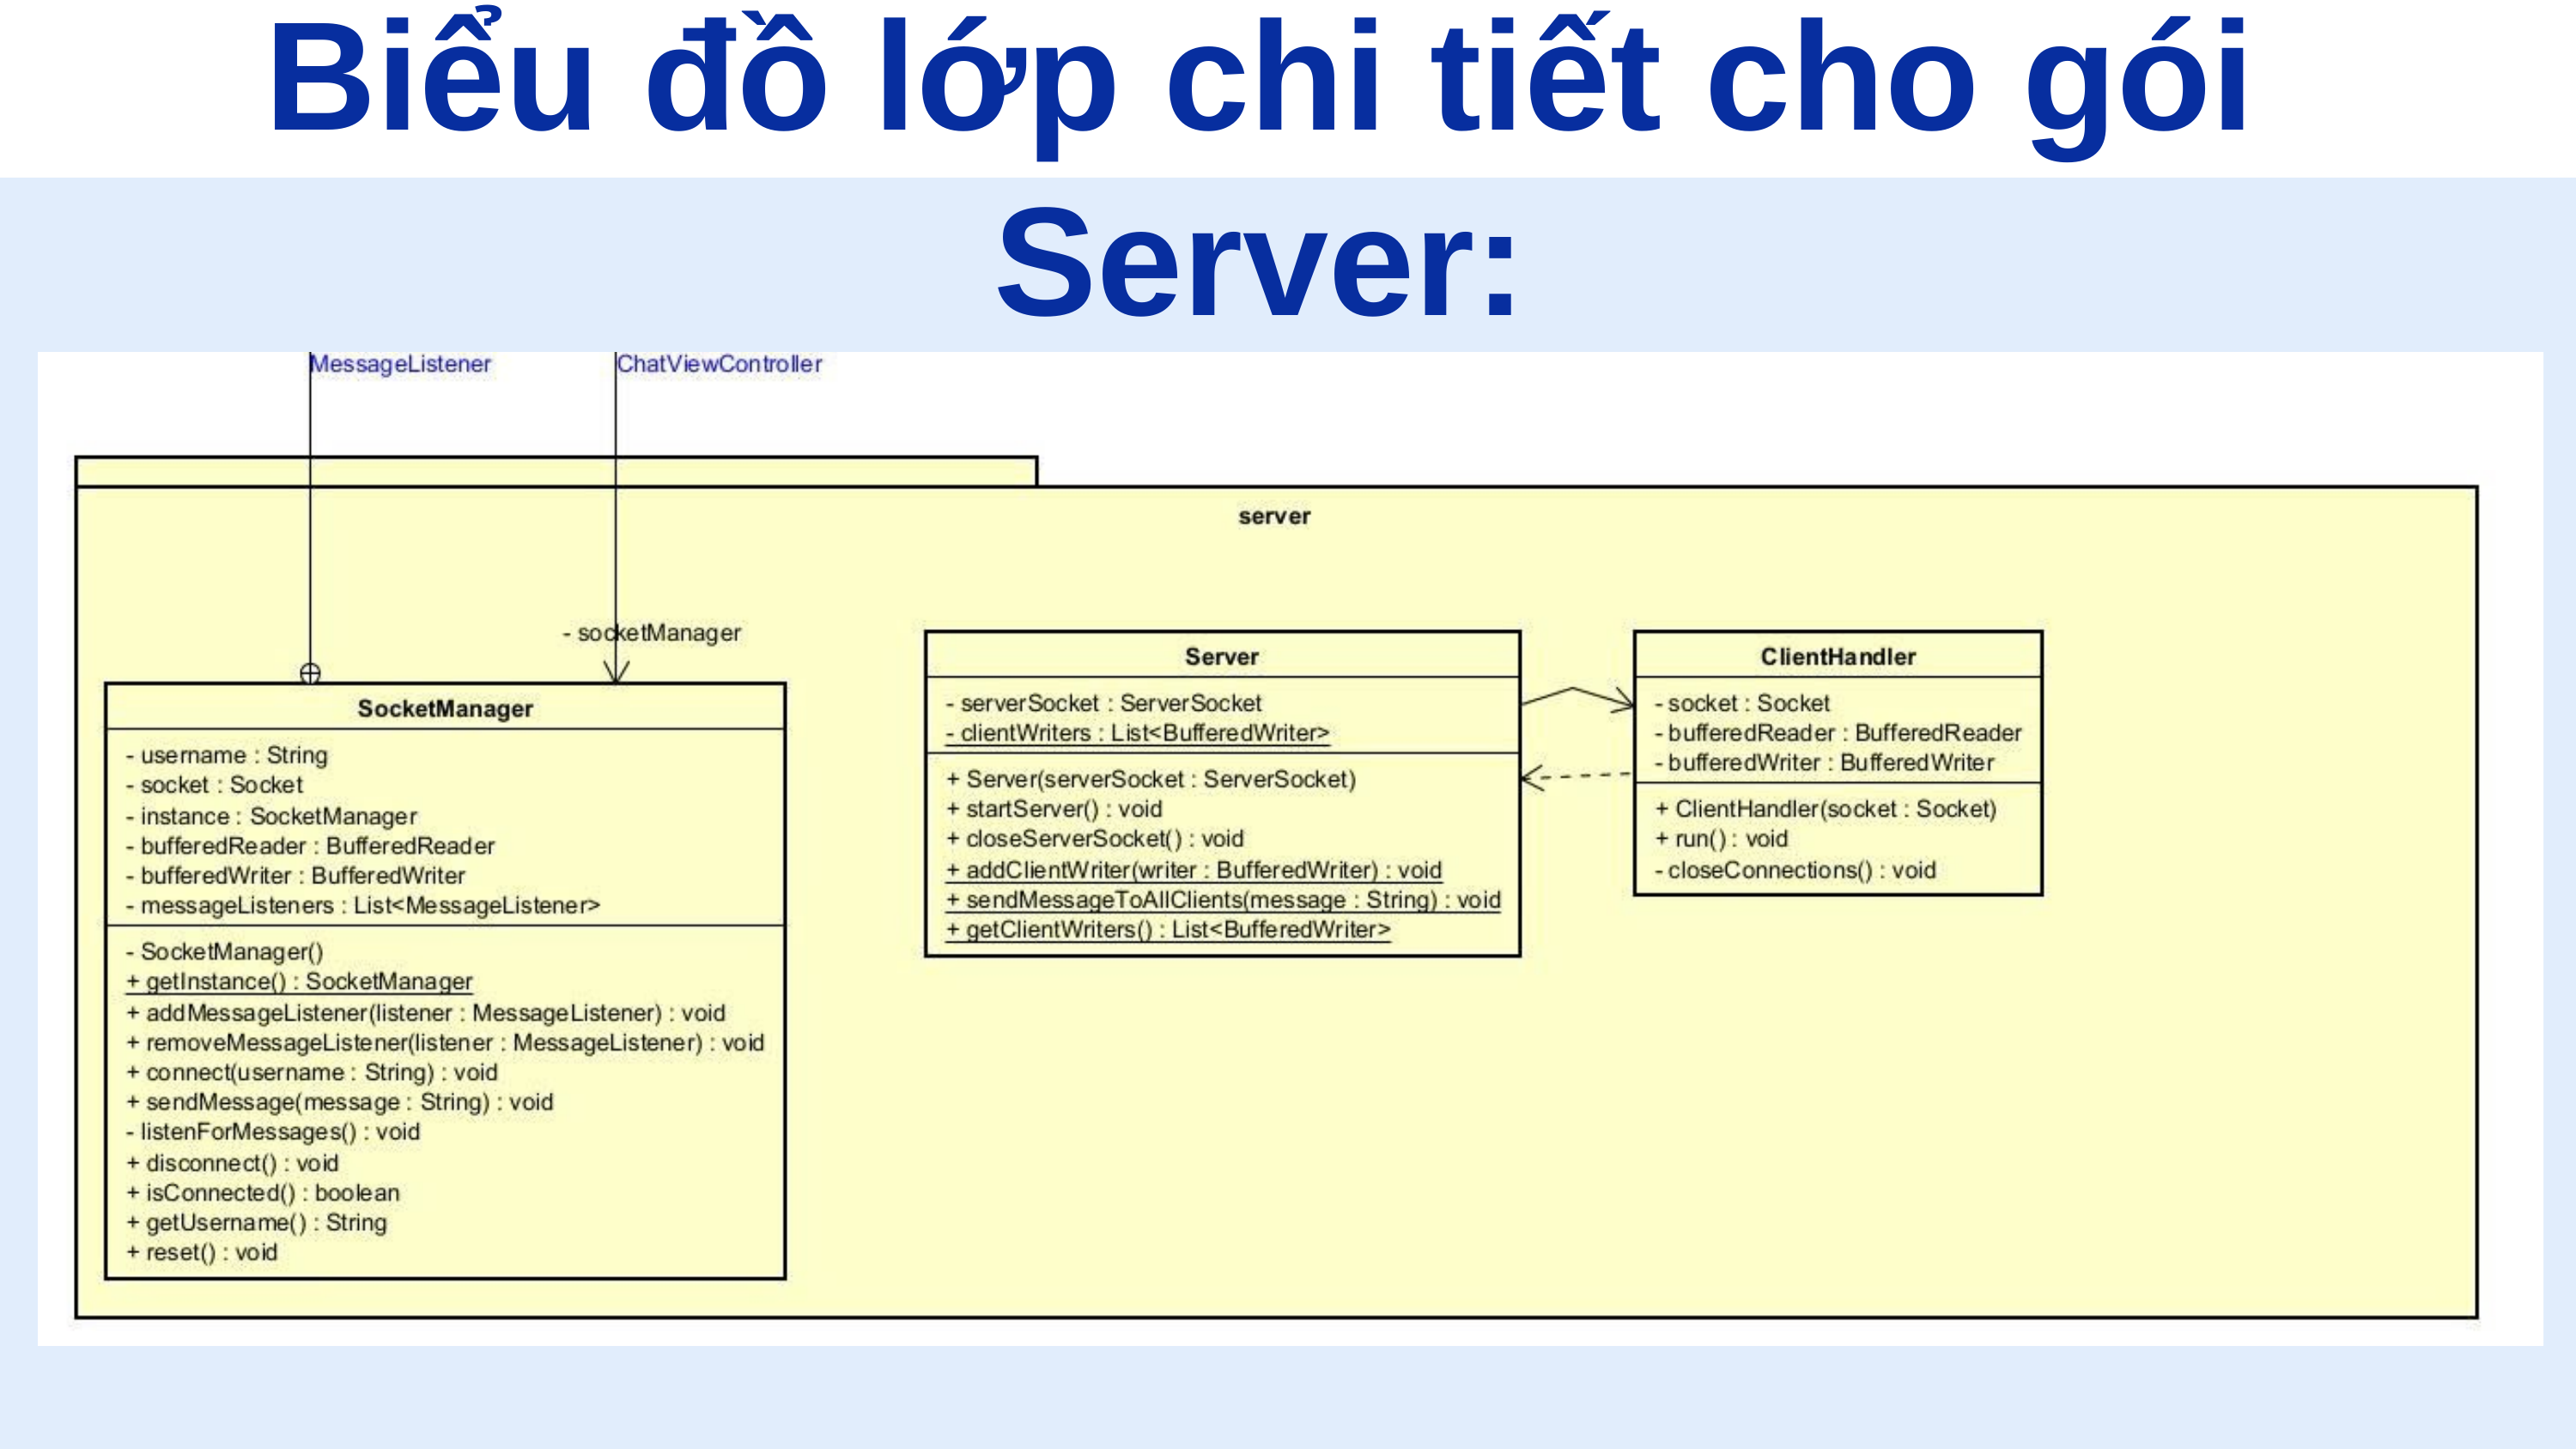

Biểu đồ lớp chi tiết cho gói Server: